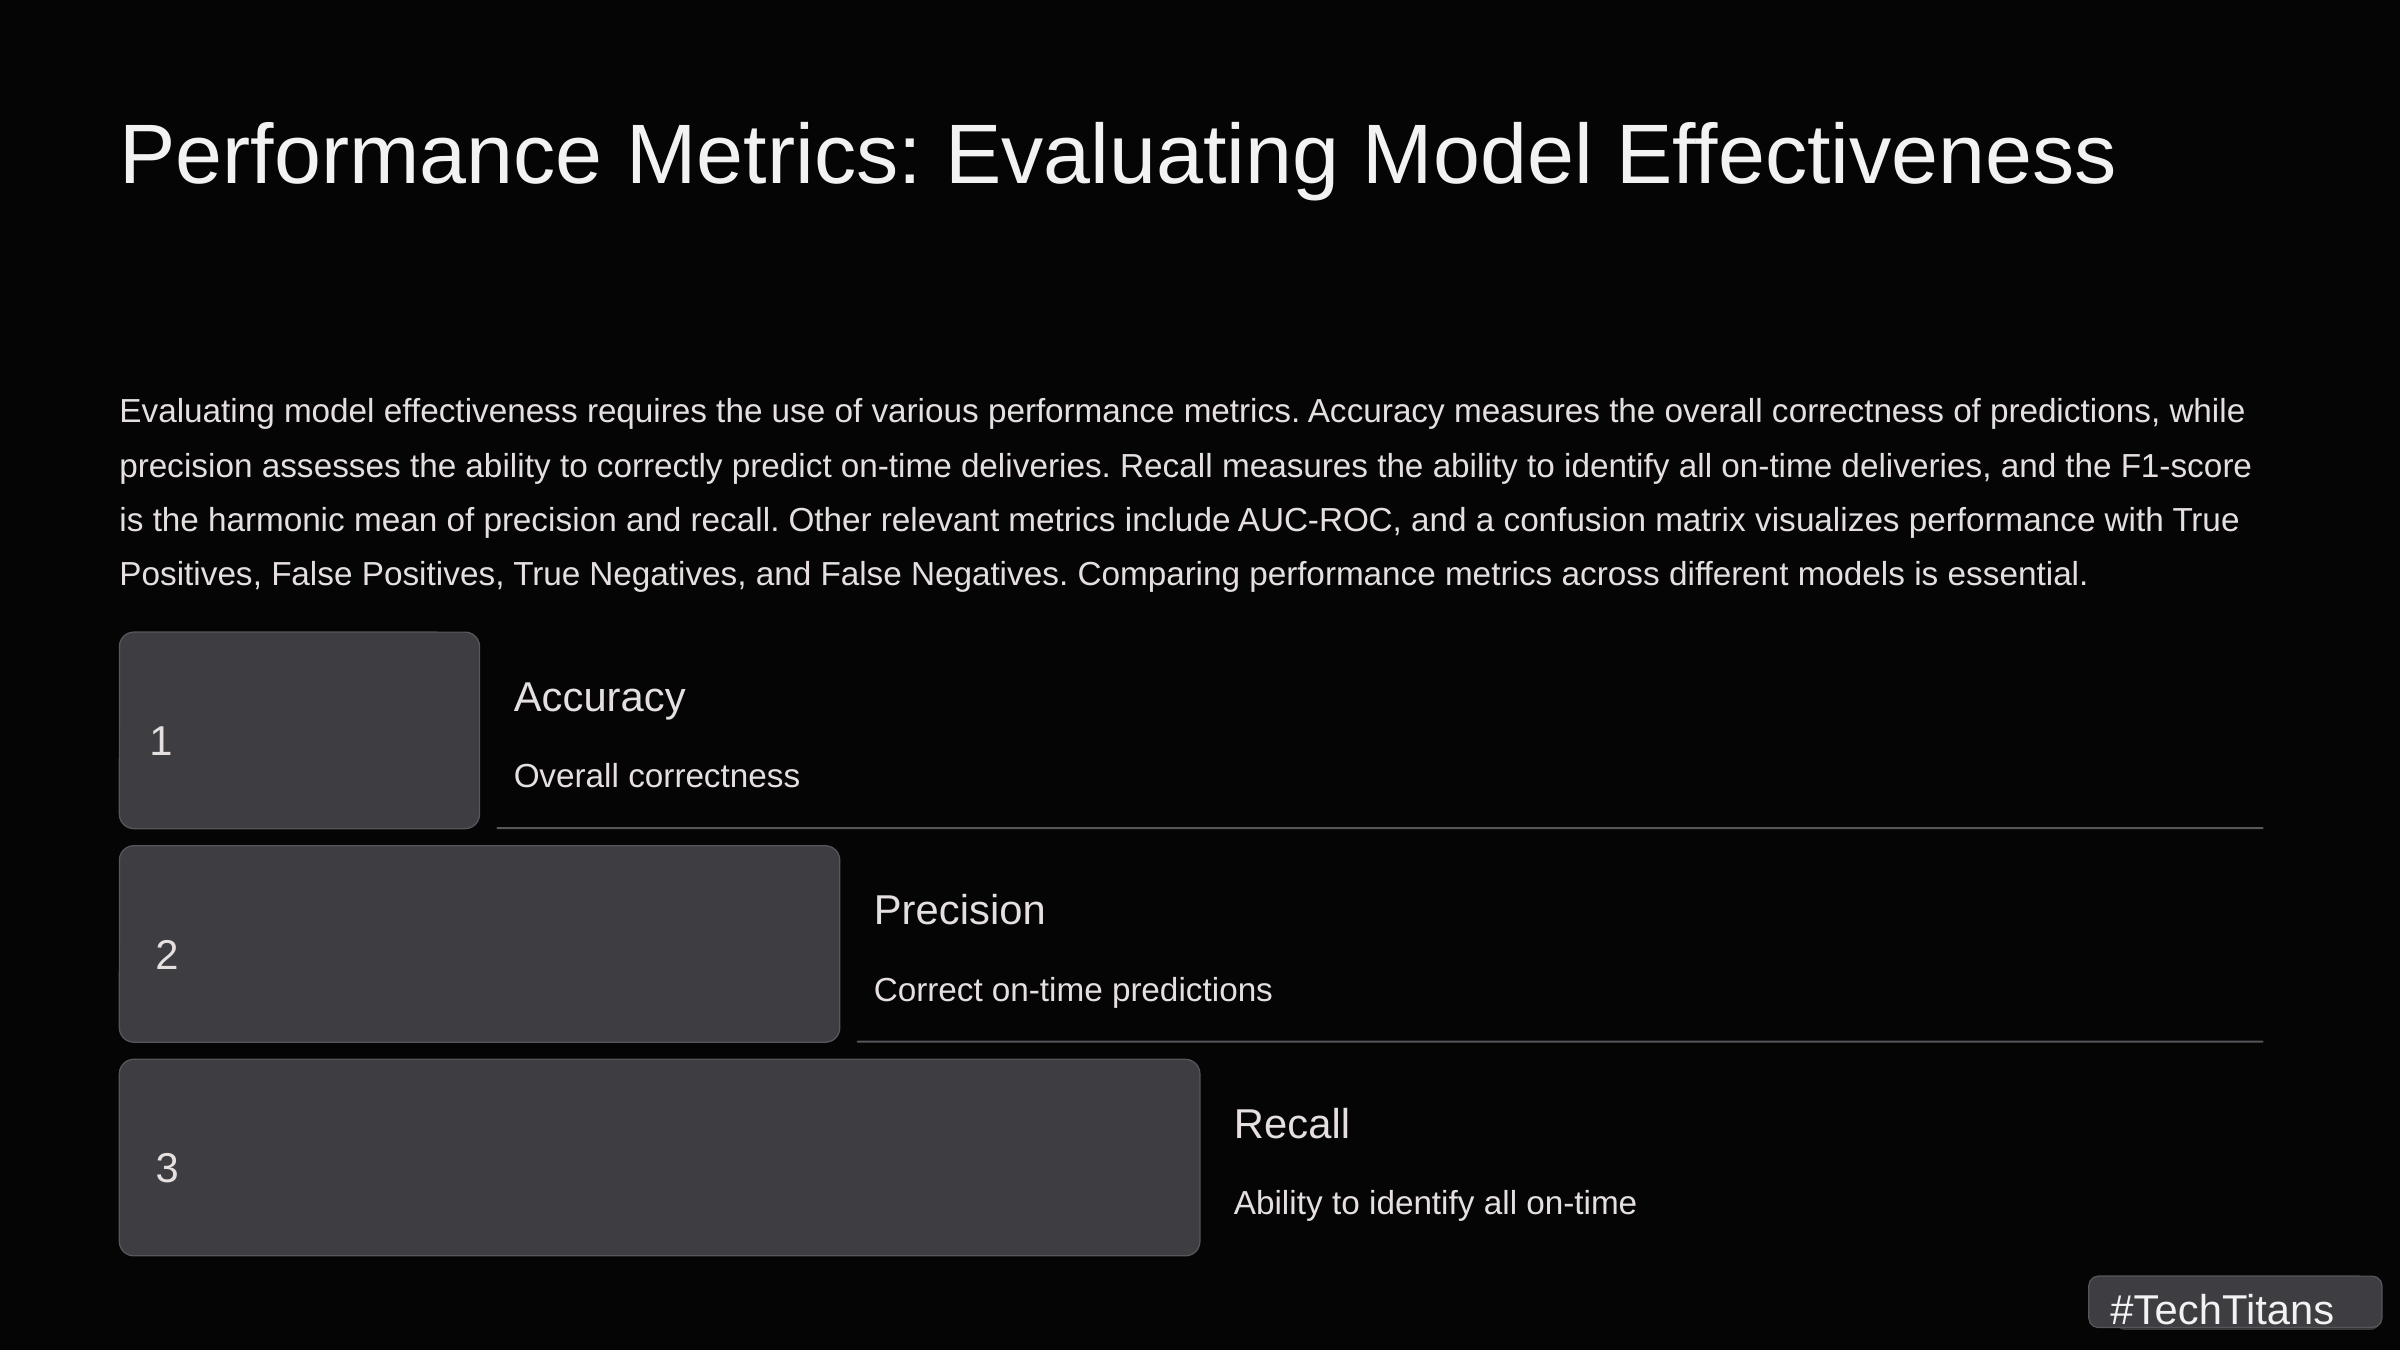

Performance Metrics: Evaluating Model Effectiveness
Evaluating model effectiveness requires the use of various performance metrics. Accuracy measures the overall correctness of predictions, while precision assesses the ability to correctly predict on-time deliveries. Recall measures the ability to identify all on-time deliveries, and the F1-score is the harmonic mean of precision and recall. Other relevant metrics include AUC-ROC, and a confusion matrix visualizes performance with True Positives, False Positives, True Negatives, and False Negatives. Comparing performance metrics across different models is essential.

Accuracy
1
Overall correctness

Precision
2
Correct on-time predictions

Recall
3
Ability to identify all on-time

#TechTitans